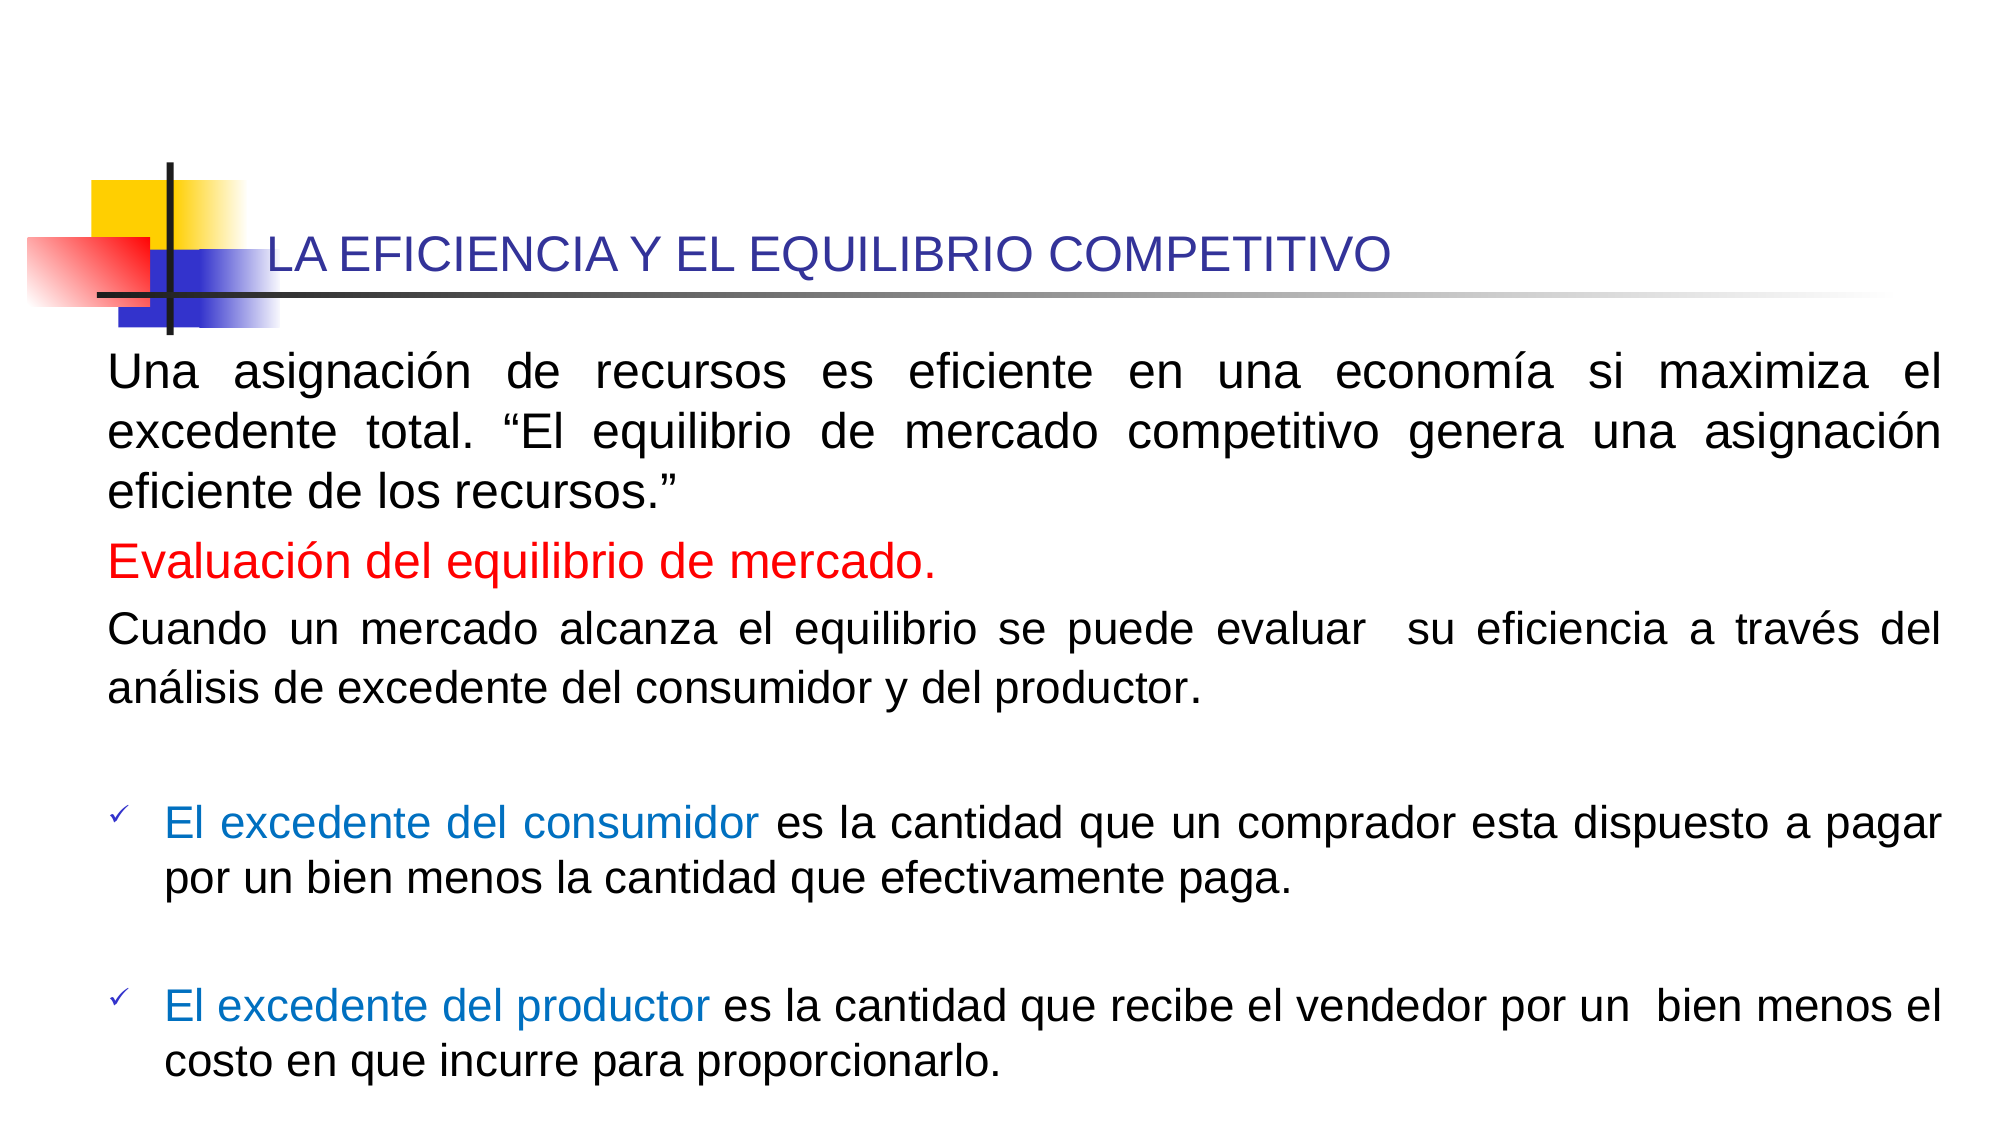

# LA EFICIENCIA Y EL EQUILIBRIO COMPETITIVO
Una asignación de recursos es eficiente en una economía si maximiza el excedente total. “El equilibrio de mercado competitivo genera una asignación eficiente de los recursos.”
Evaluación del equilibrio de mercado.
Cuando un mercado alcanza el equilibrio se puede evaluar  su eficiencia a través del análisis de excedente del consumidor y del productor.

El excedente del consumidor es la cantidad que un comprador esta dispuesto a pagar por un bien menos la cantidad que efectivamente paga.

El excedente del productor es la cantidad que recibe el vendedor por un  bien menos el costo en que incurre para proporcionarlo.